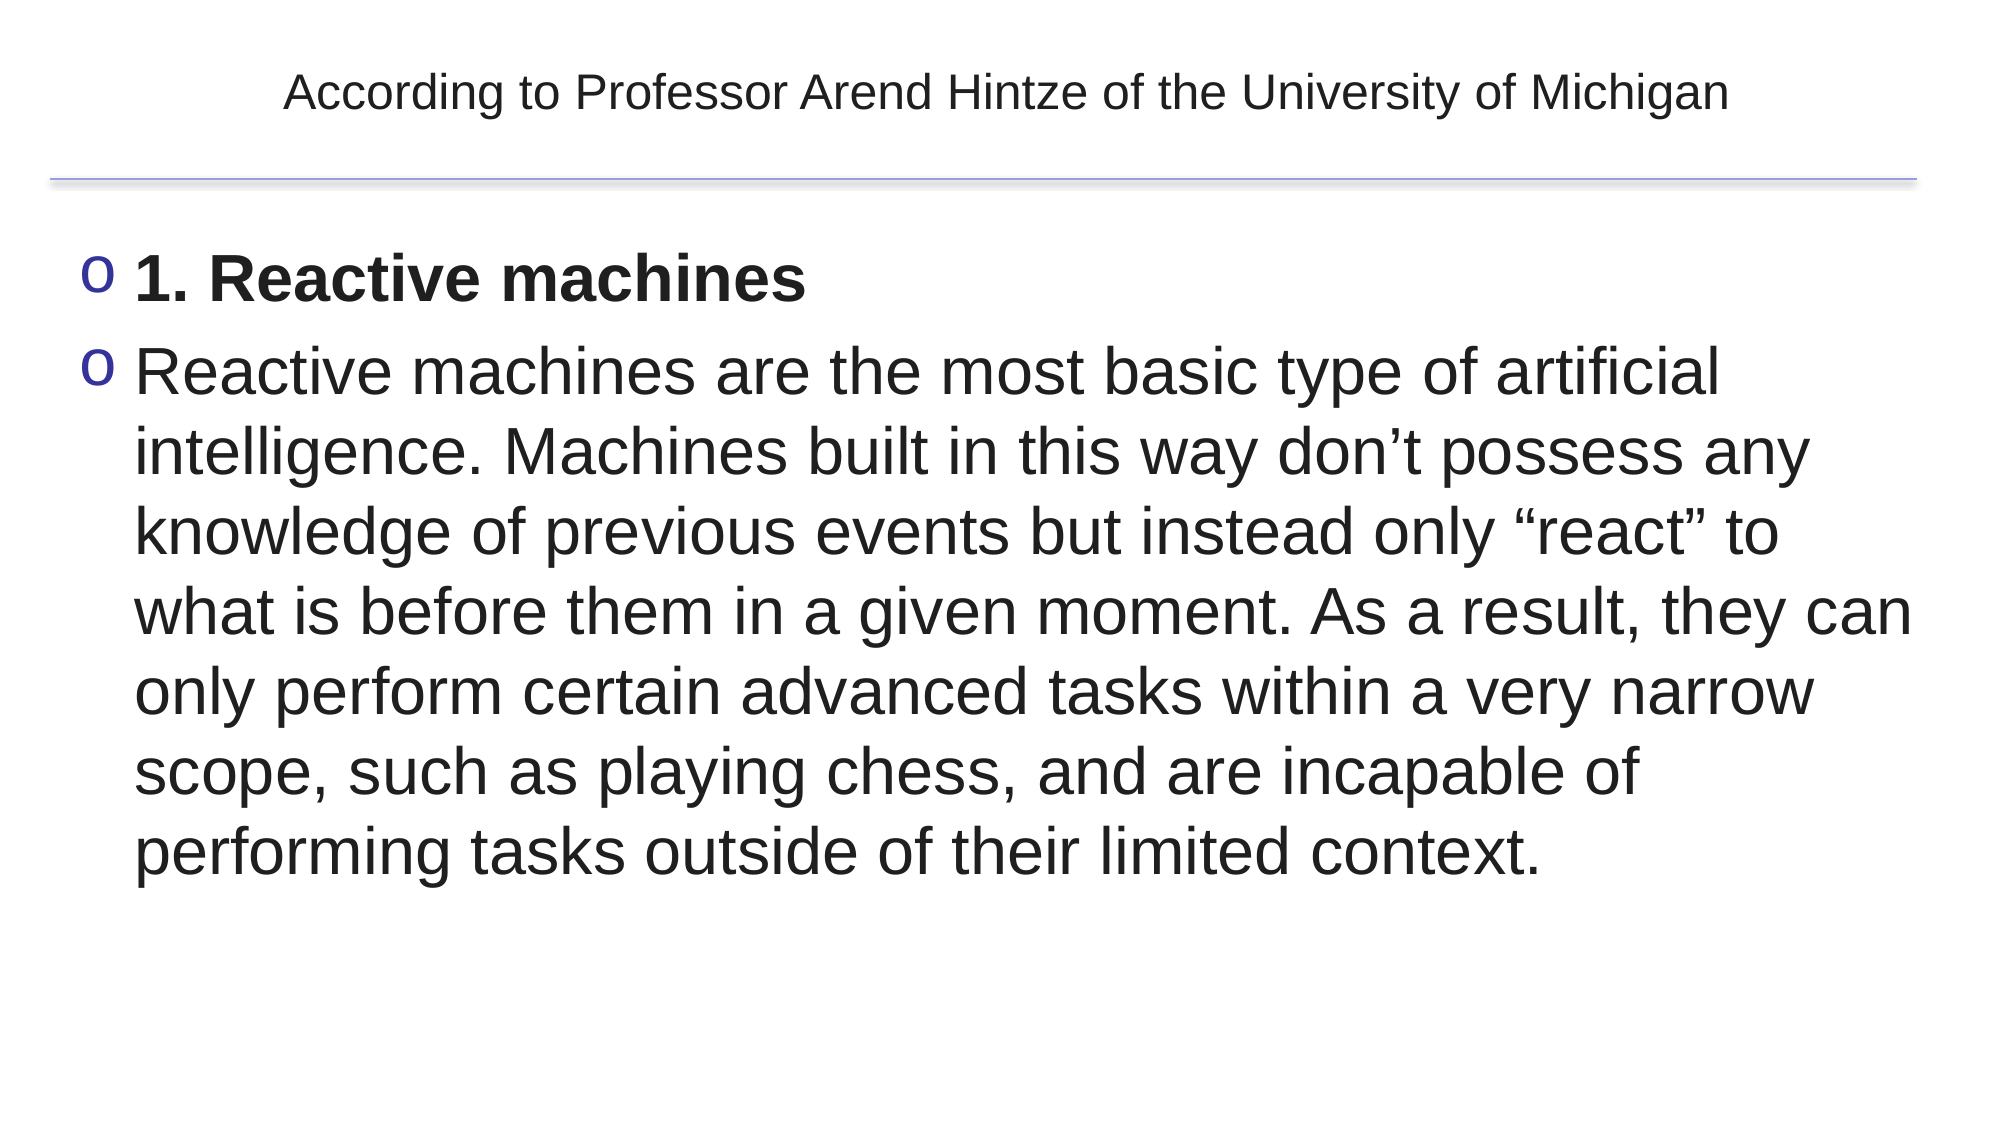

# According to Professor Arend Hintze of the University of Michigan
1. Reactive machines
Reactive machines are the most basic type of artificial intelligence. Machines built in this way don’t possess any knowledge of previous events but instead only “react” to what is before them in a given moment. As a result, they can only perform certain advanced tasks within a very narrow scope, such as playing chess, and are incapable of performing tasks outside of their limited context.